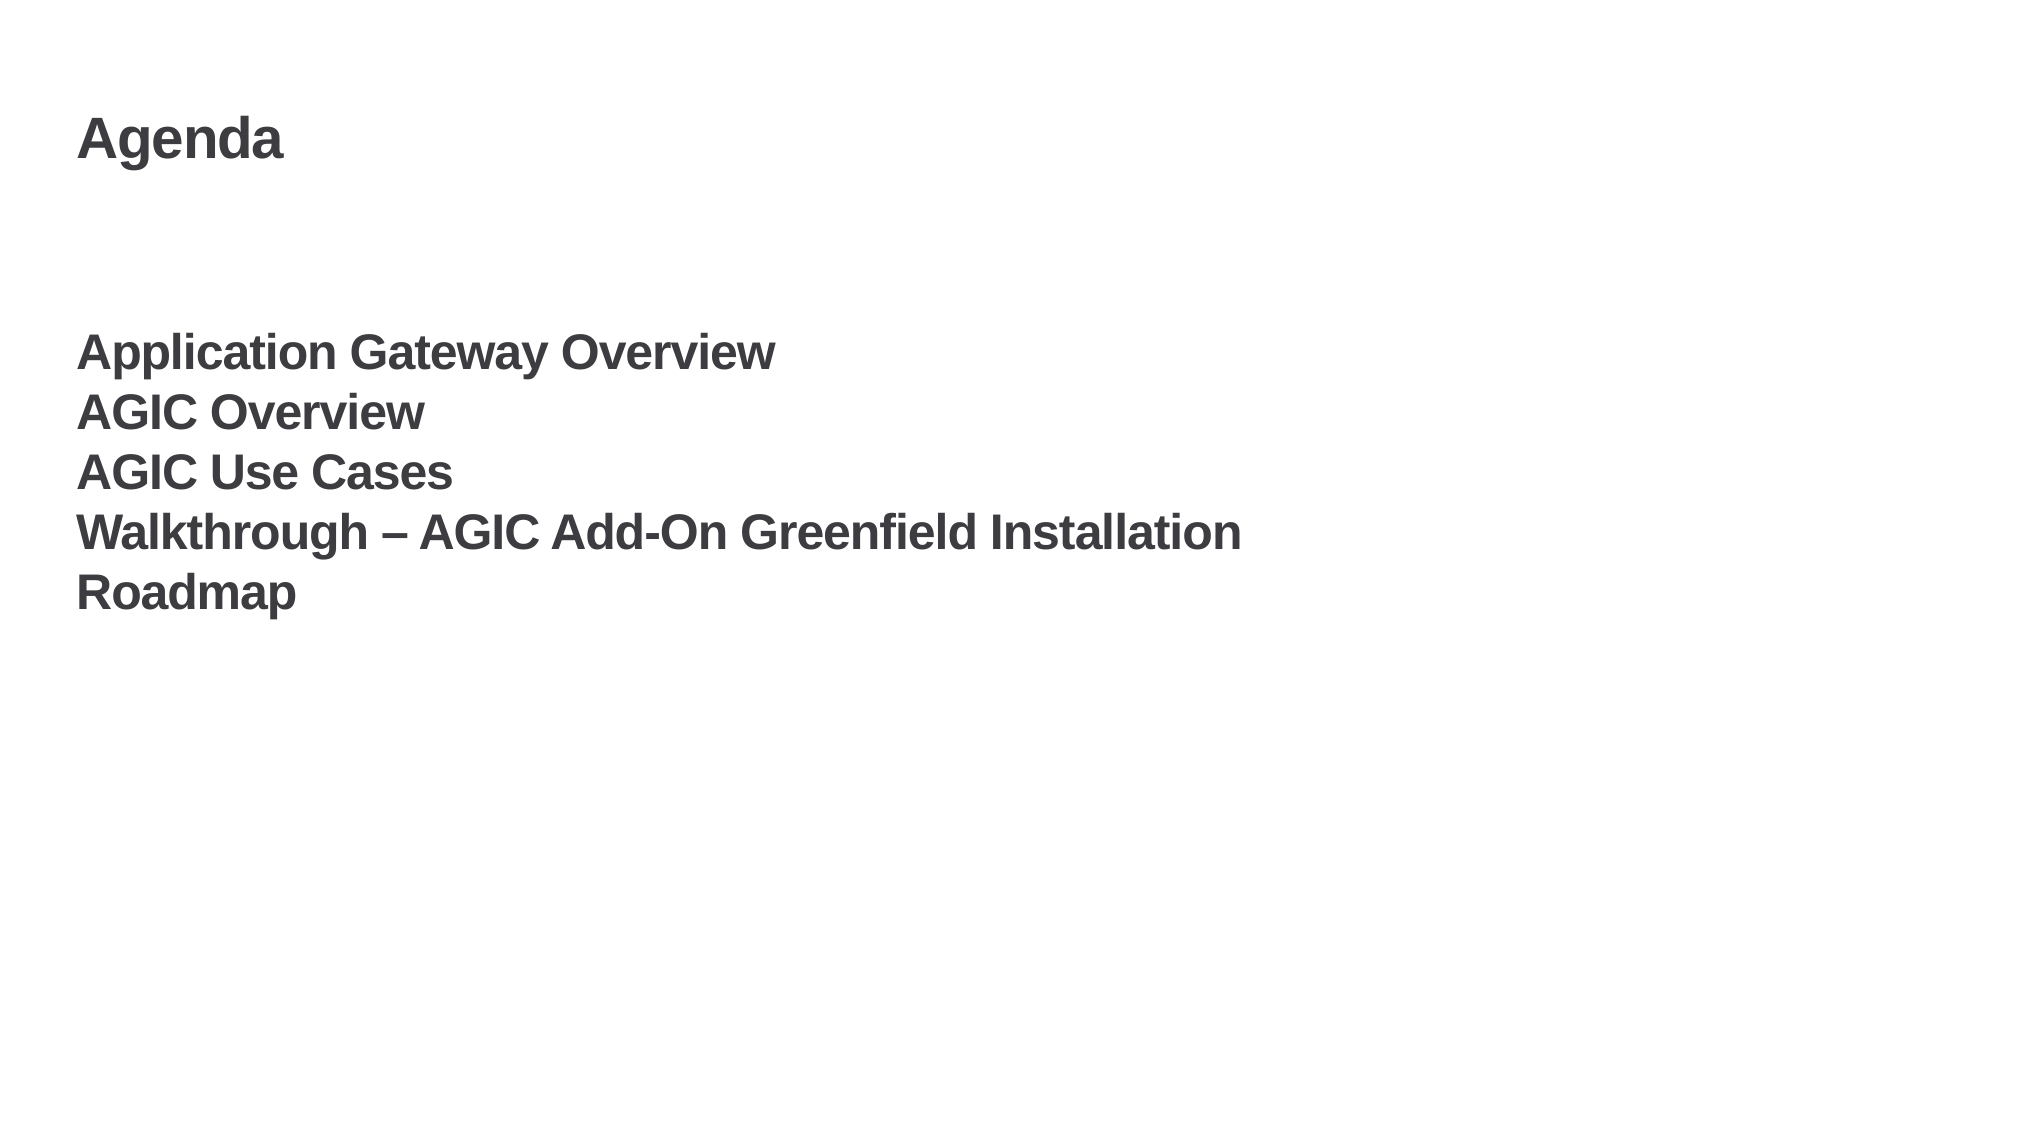

# Agenda
Application Gateway Overview
AGIC Overview
AGIC Use Cases
Walkthrough – AGIC Add-On Greenfield Installation
Roadmap